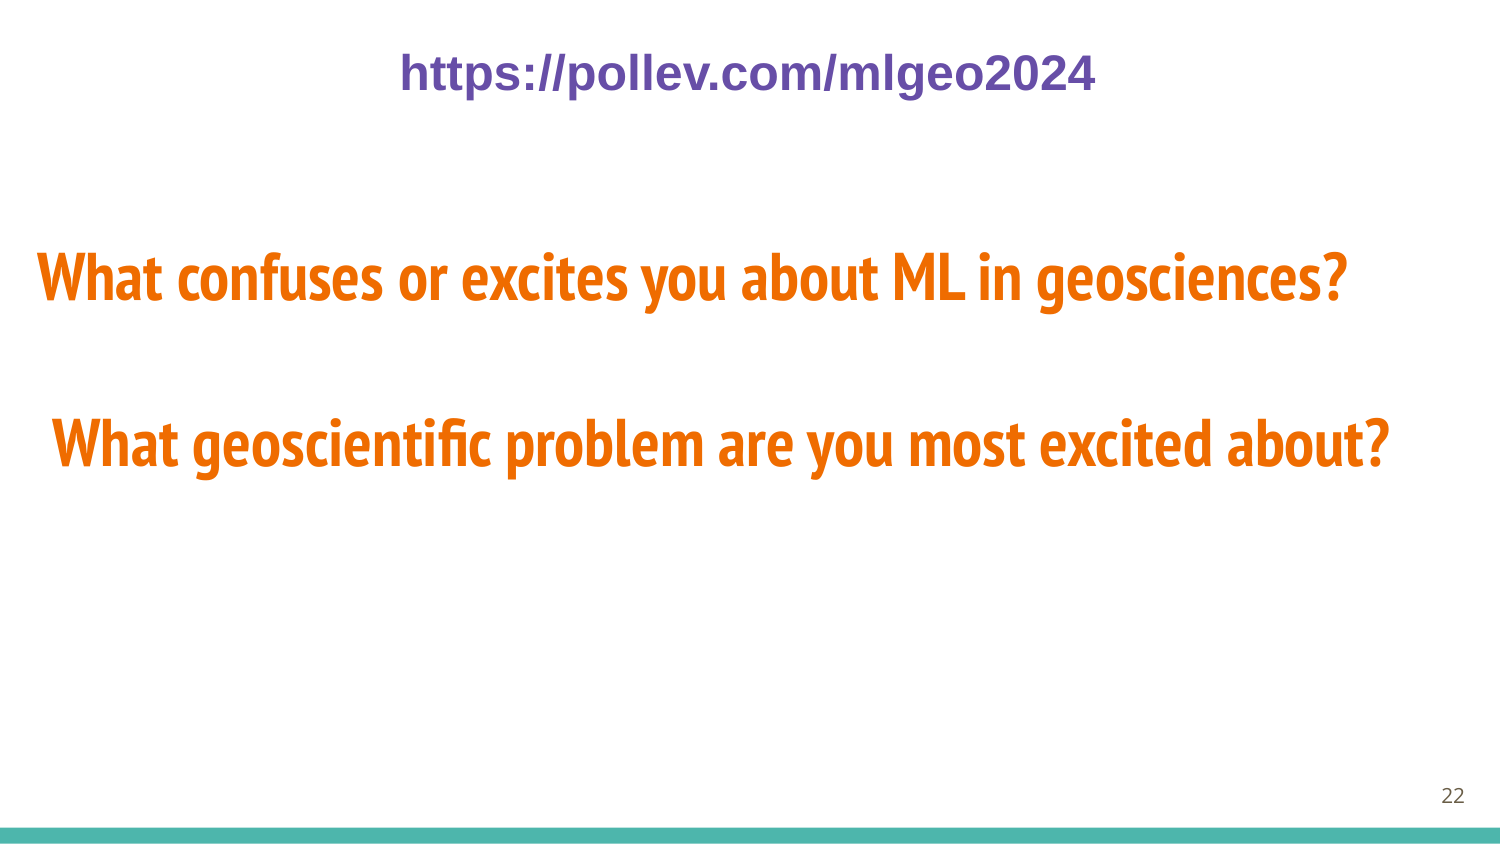

https://pollev.com/mlgeo2024
# What confuses or excites you about ML in geosciences?
What geoscientific problem are you most excited about?
22